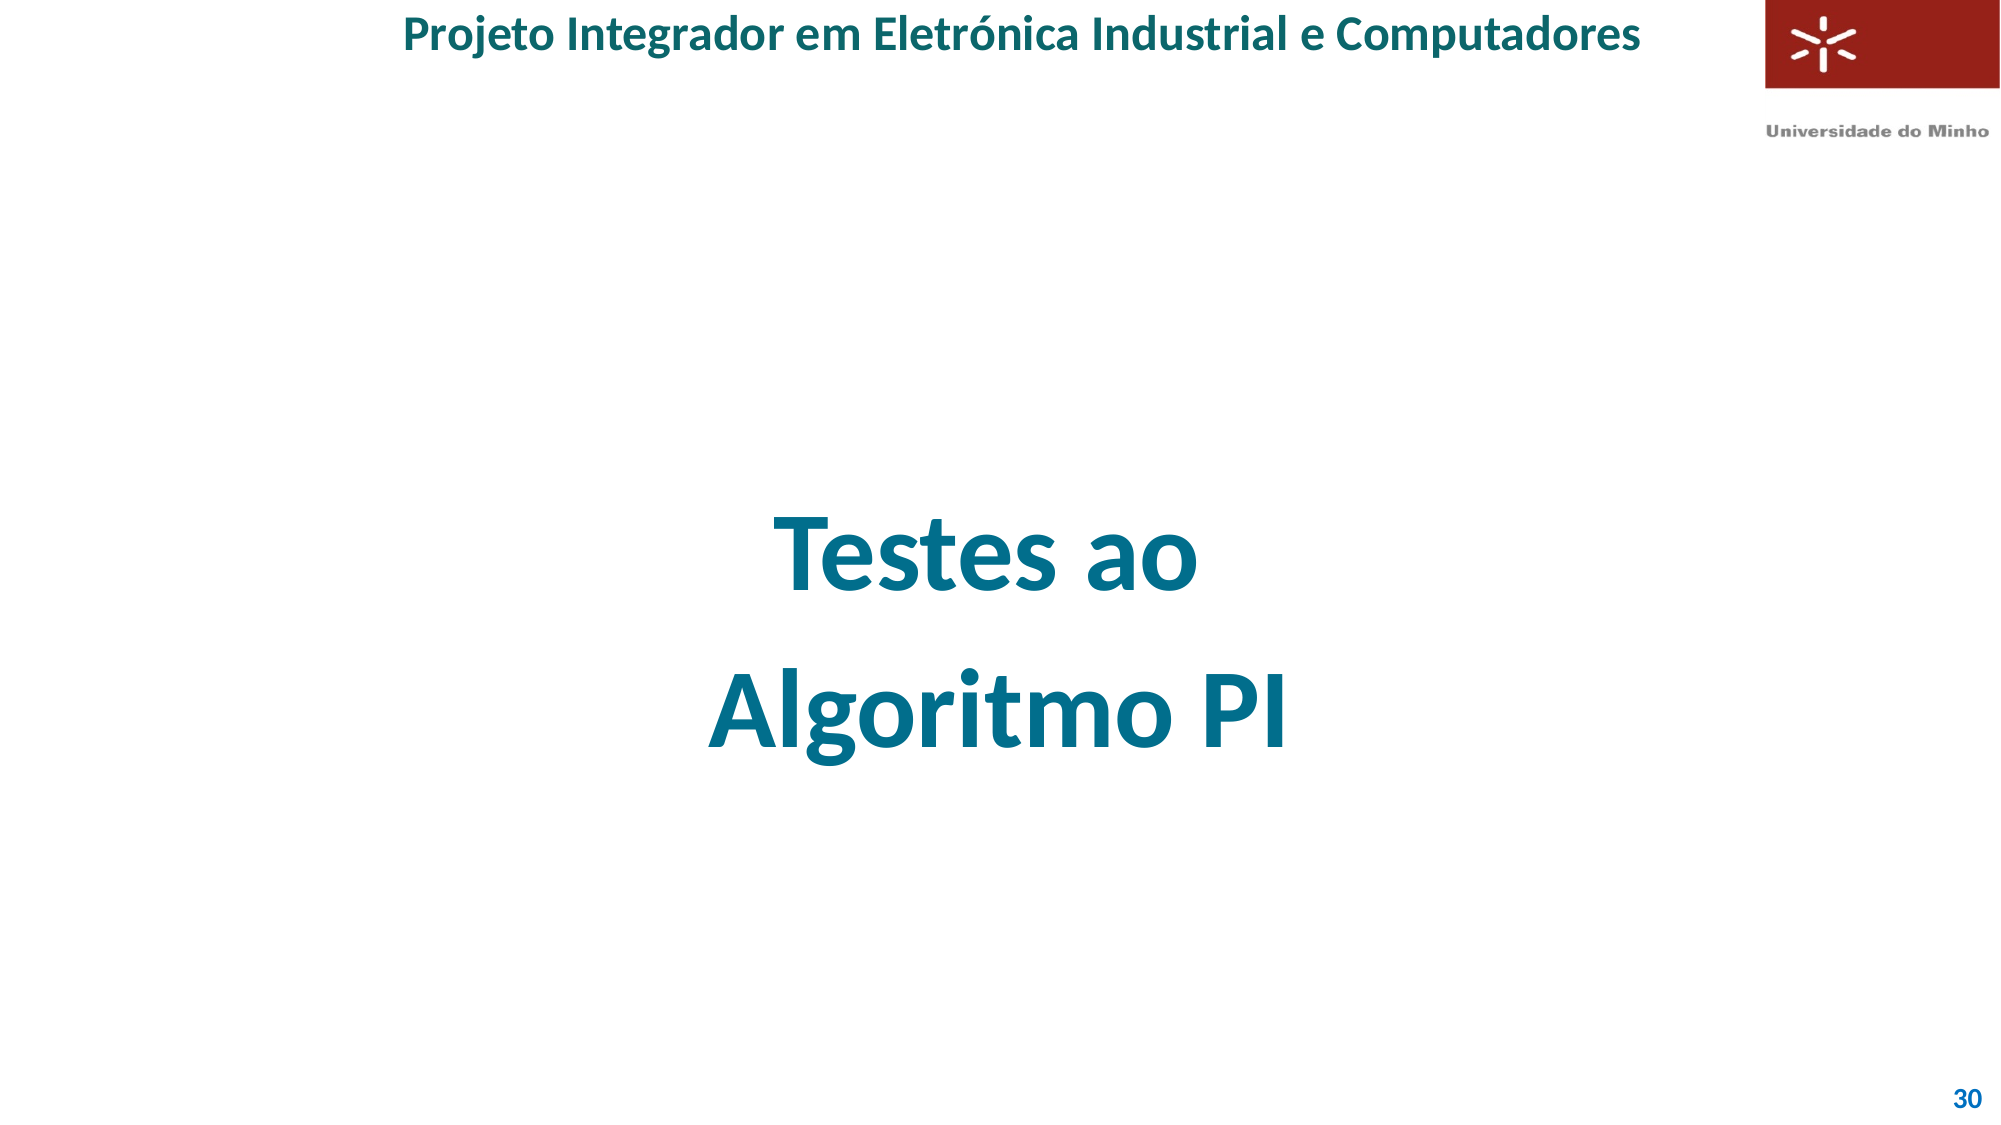

Projeto Integrador em Eletrónica Industrial e Computadores
#
Testes ao
Algoritmo PI